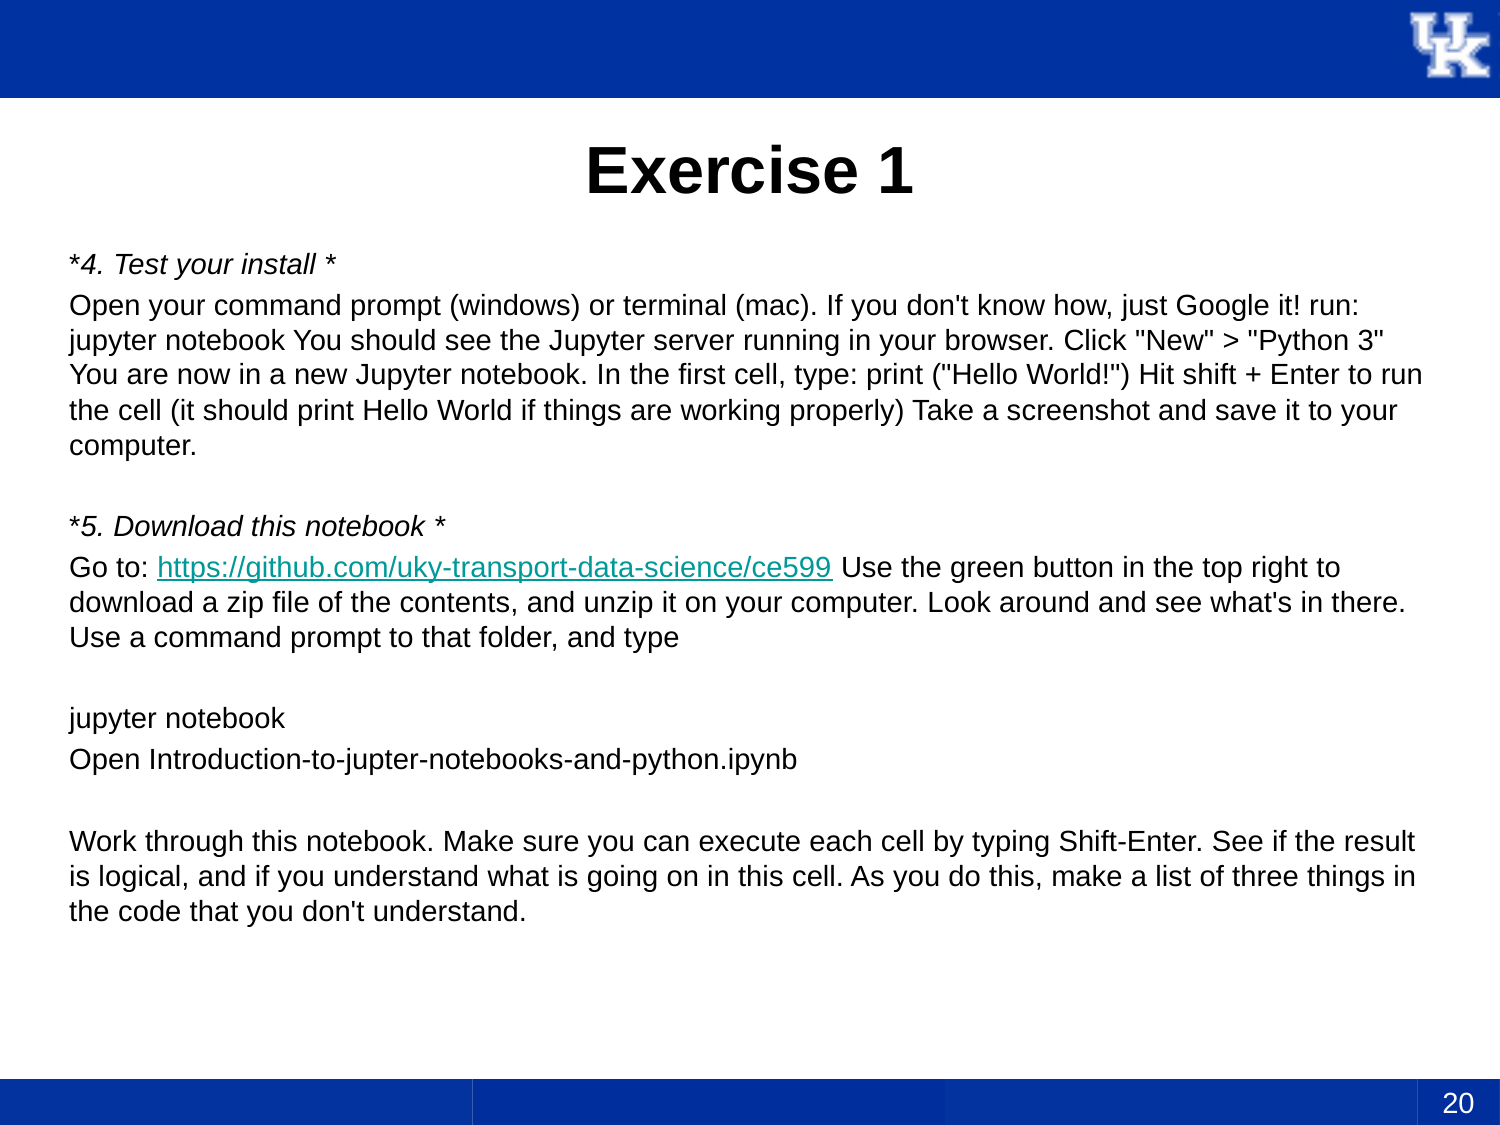

# Exercise 1
*4. Test your install *
Open your command prompt (windows) or terminal (mac). If you don't know how, just Google it! run: jupyter notebook You should see the Jupyter server running in your browser. Click "New" > "Python 3" You are now in a new Jupyter notebook. In the first cell, type: print ("Hello World!") Hit shift + Enter to run the cell (it should print Hello World if things are working properly) Take a screenshot and save it to your computer.

*5. Download this notebook *
Go to: https://github.com/uky-transport-data-science/ce599 Use the green button in the top right to download a zip file of the contents, and unzip it on your computer. Look around and see what's in there. Use a command prompt to that folder, and type

jupyter notebook
Open Introduction-to-jupter-notebooks-and-python.ipynb

Work through this notebook. Make sure you can execute each cell by typing Shift-Enter. See if the result is logical, and if you understand what is going on in this cell. As you do this, make a list of three things in the code that you don't understand.

20